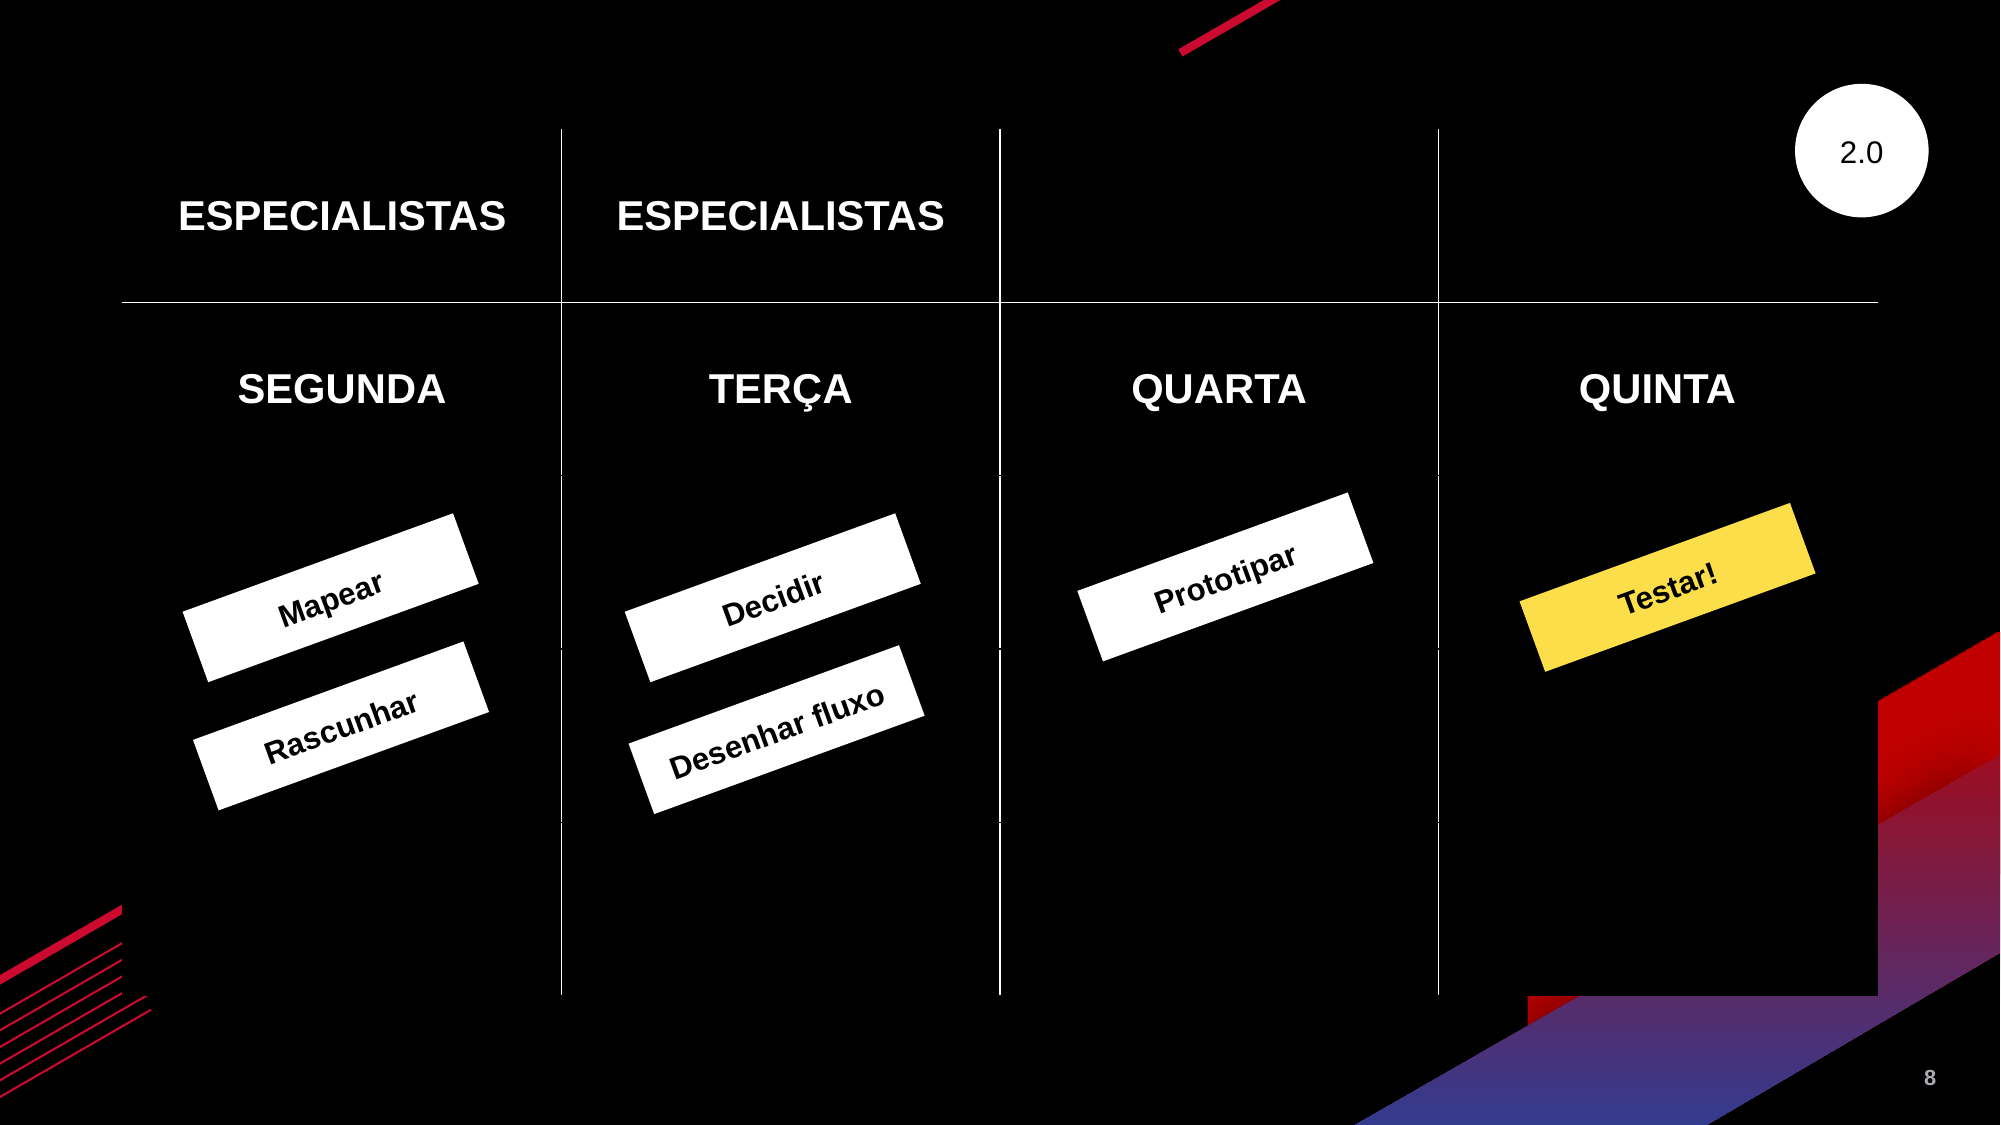

2.0
| ESPECIALISTAS | ESPECIALISTAS |  |  |
| --- | --- | --- | --- |
| SEGUNDA | TERÇA | QUARTA | QUINTA |
|  |  |  |  |
|  |  |  |  |
|  |  |  |  |
Prototipar
Testar!
Mapear
Decidir
Rascunhar
Desenhar fluxo
8